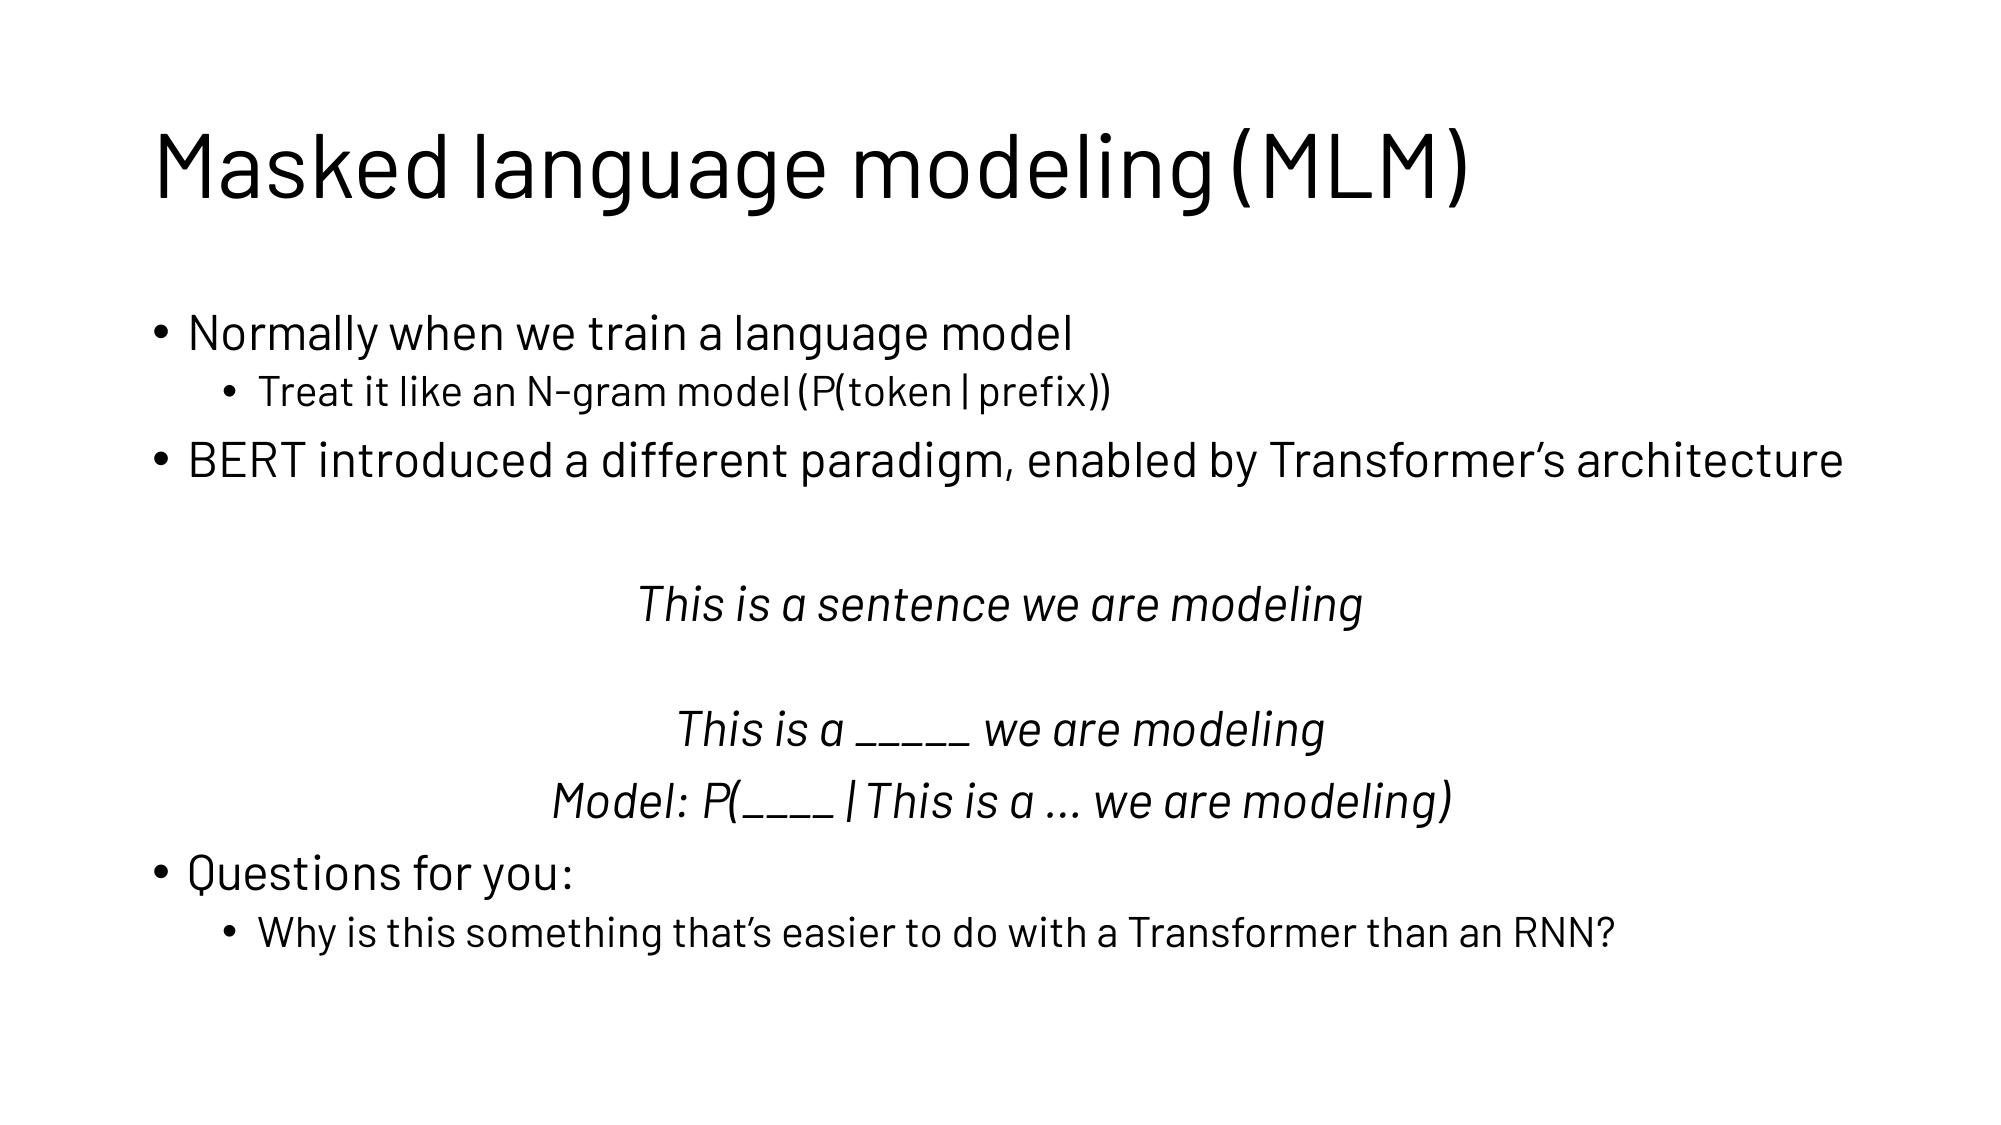

# Masked language modeling (MLM)
Normally when we train a language model
Treat it like an N-gram model (P(token | prefix))
BERT introduced a different paradigm, enabled by Transformer’s architecture

This is a sentence we are modeling
This is a _____ we are modeling
Model: P(____ | This is a … we are modeling)
Questions for you:
Why is this something that’s easier to do with a Transformer than an RNN?